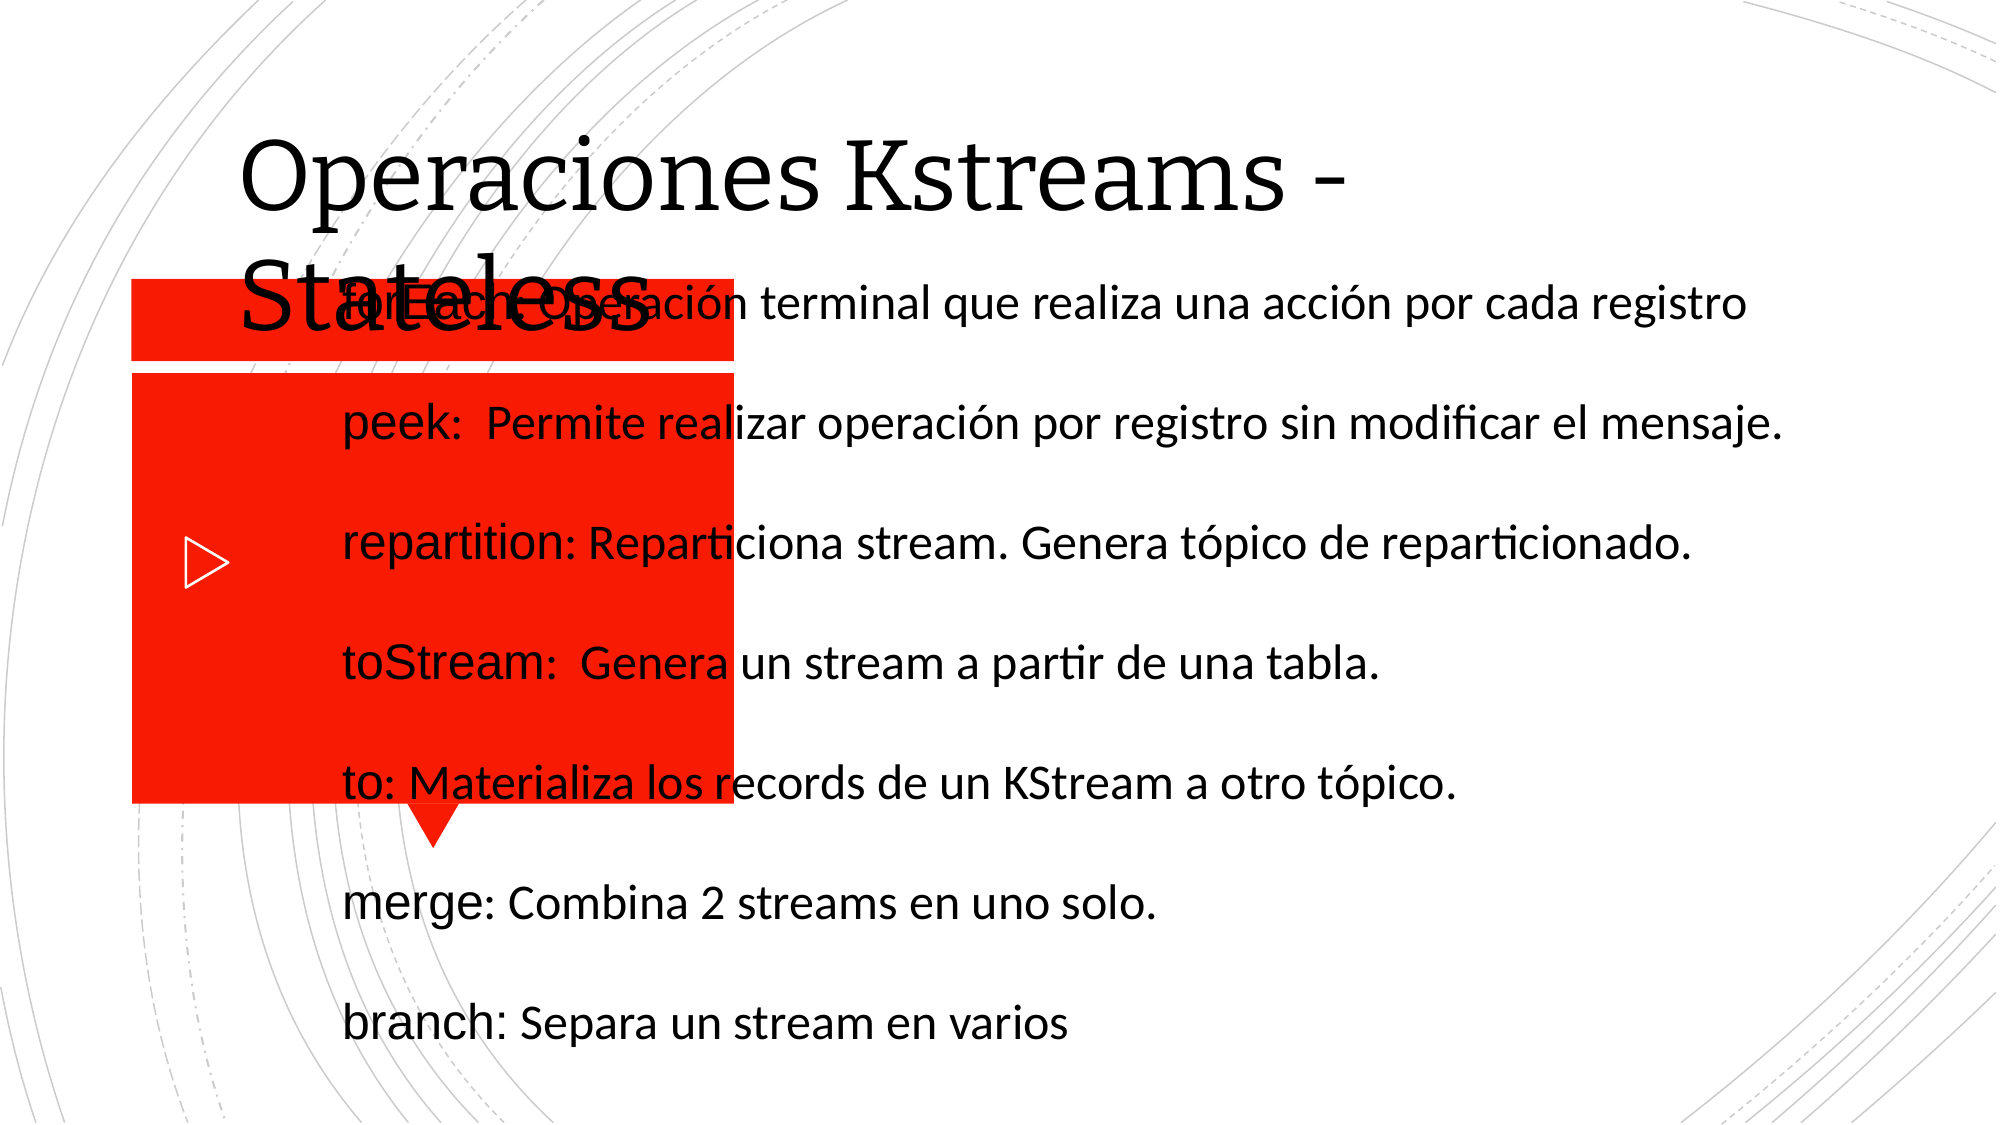

Operaciones Kstreams - Stateless
forEach: Operación terminal que realiza una acción por cada registro

peek:  Permite realizar operación por registro sin modificar el mensaje.

repartition: Reparticiona stream. Genera tópico de reparticionado.

toStream:  Genera un stream a partir de una tabla.

to: Materializa los records de un KStream a otro tópico.

merge: Combina 2 streams en uno solo.

branch: Separa un stream en varios